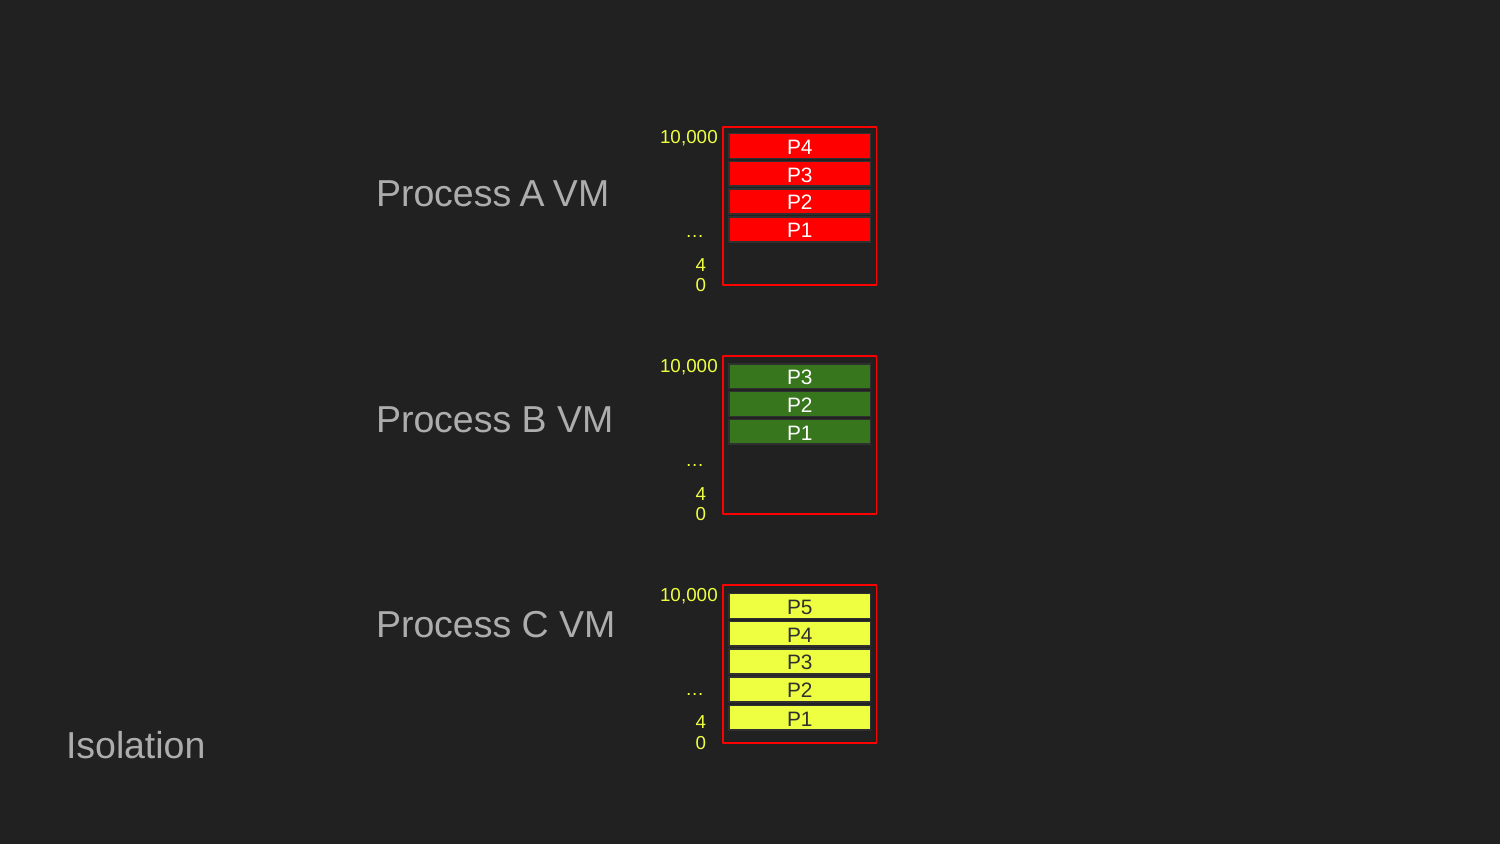

10,000

P4
Process A VM
P3
P2
…
P1
4
0
10,000

P3
Process B VM
P2
P1
…
4
0
10,000
Process C VM

P5
P4
P3
…
P2
Isolation
4
P1
0